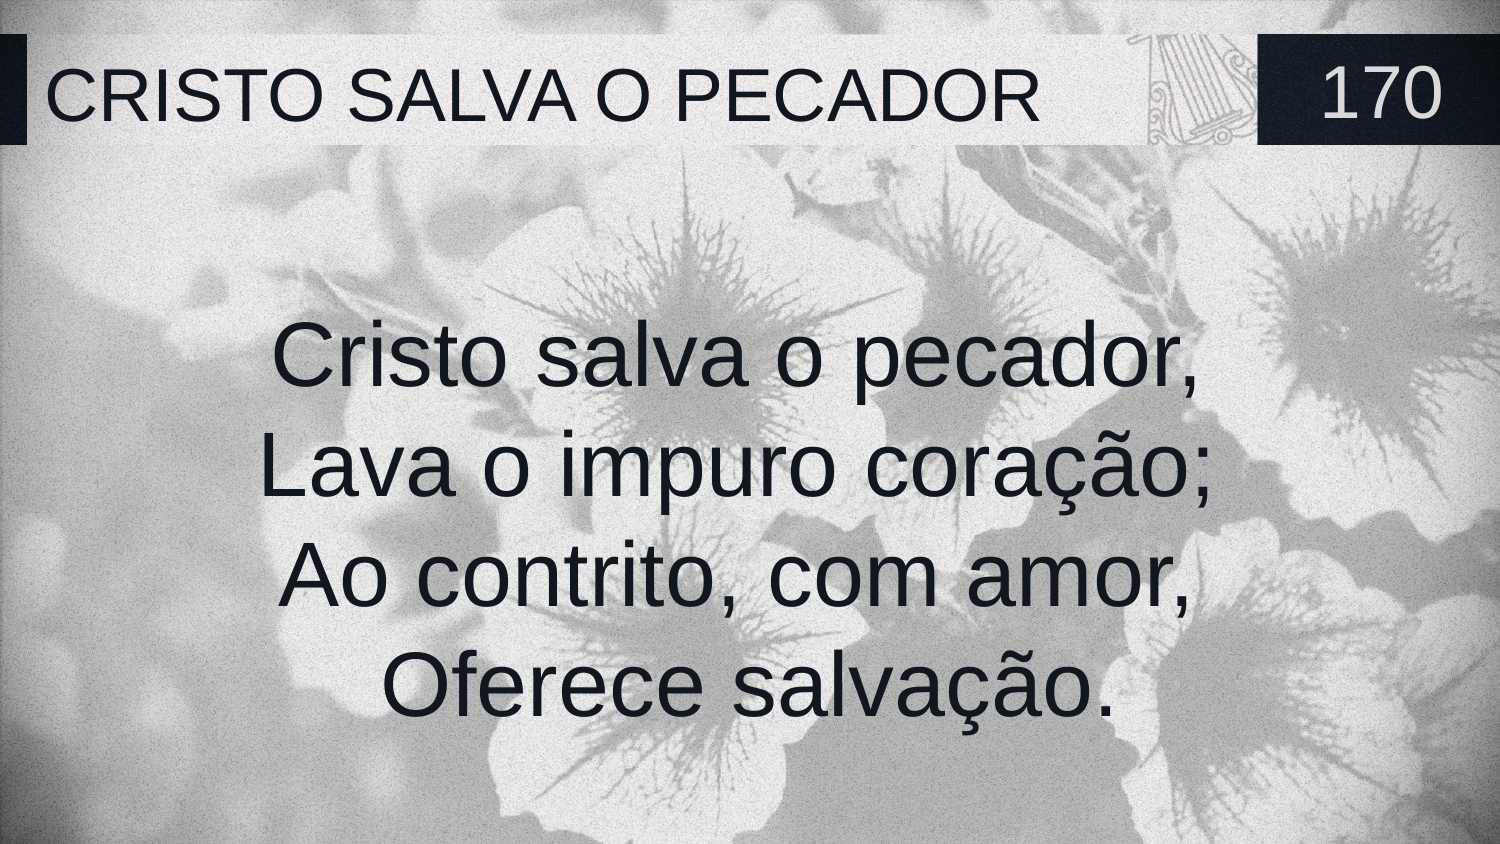

# CRISTO SALVA O PECADOR
170
Cristo salva o pecador,
Lava o impuro coração;
Ao contrito, com amor,
Oferece salvação.